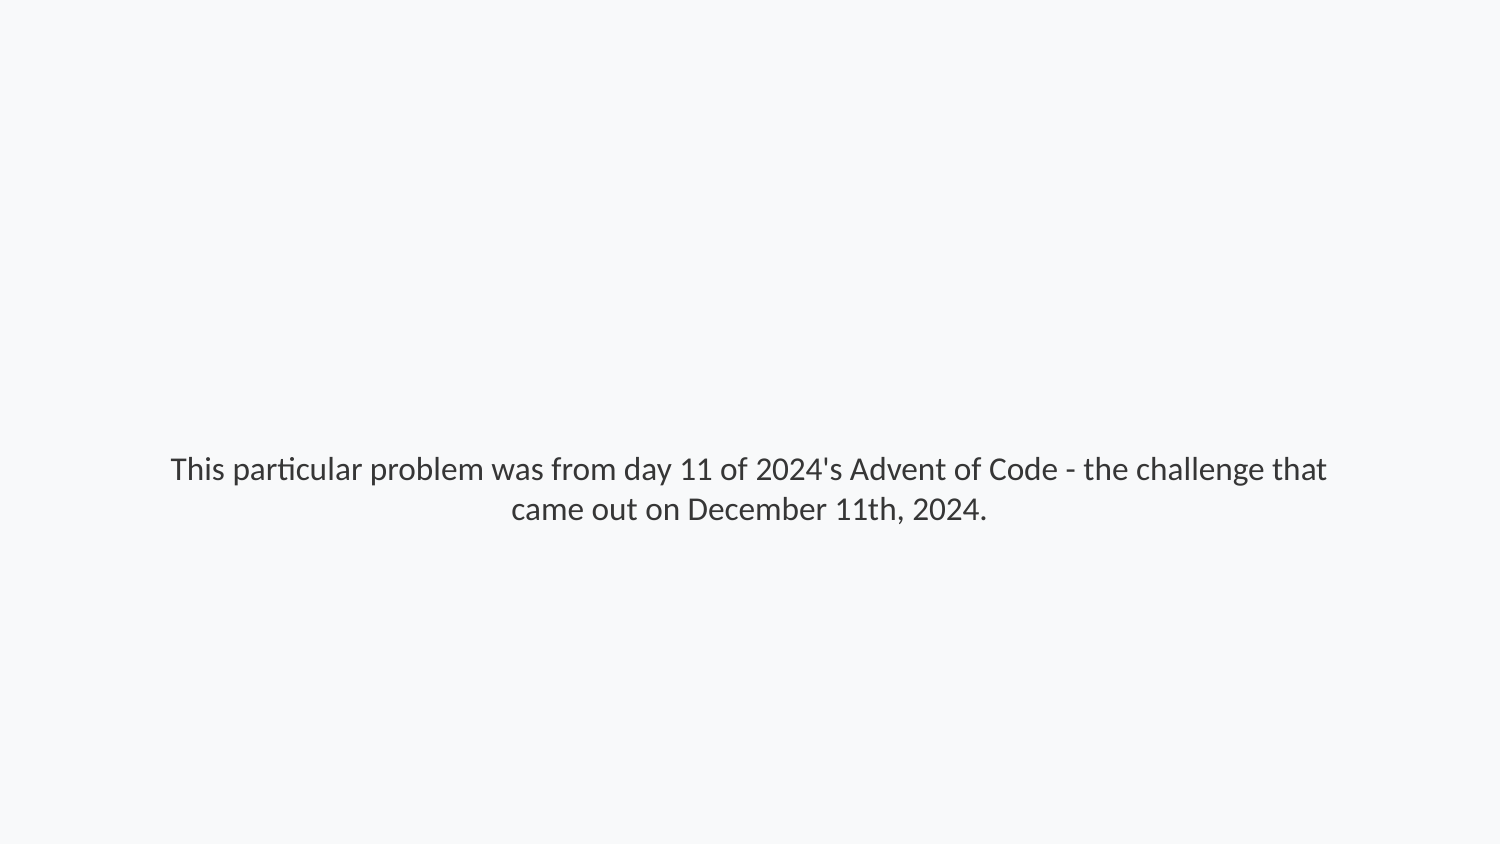

This particular problem was from day 11 of 2024's Advent of Code - the challenge that came out on December 11th, 2024.
Step 5 of 264